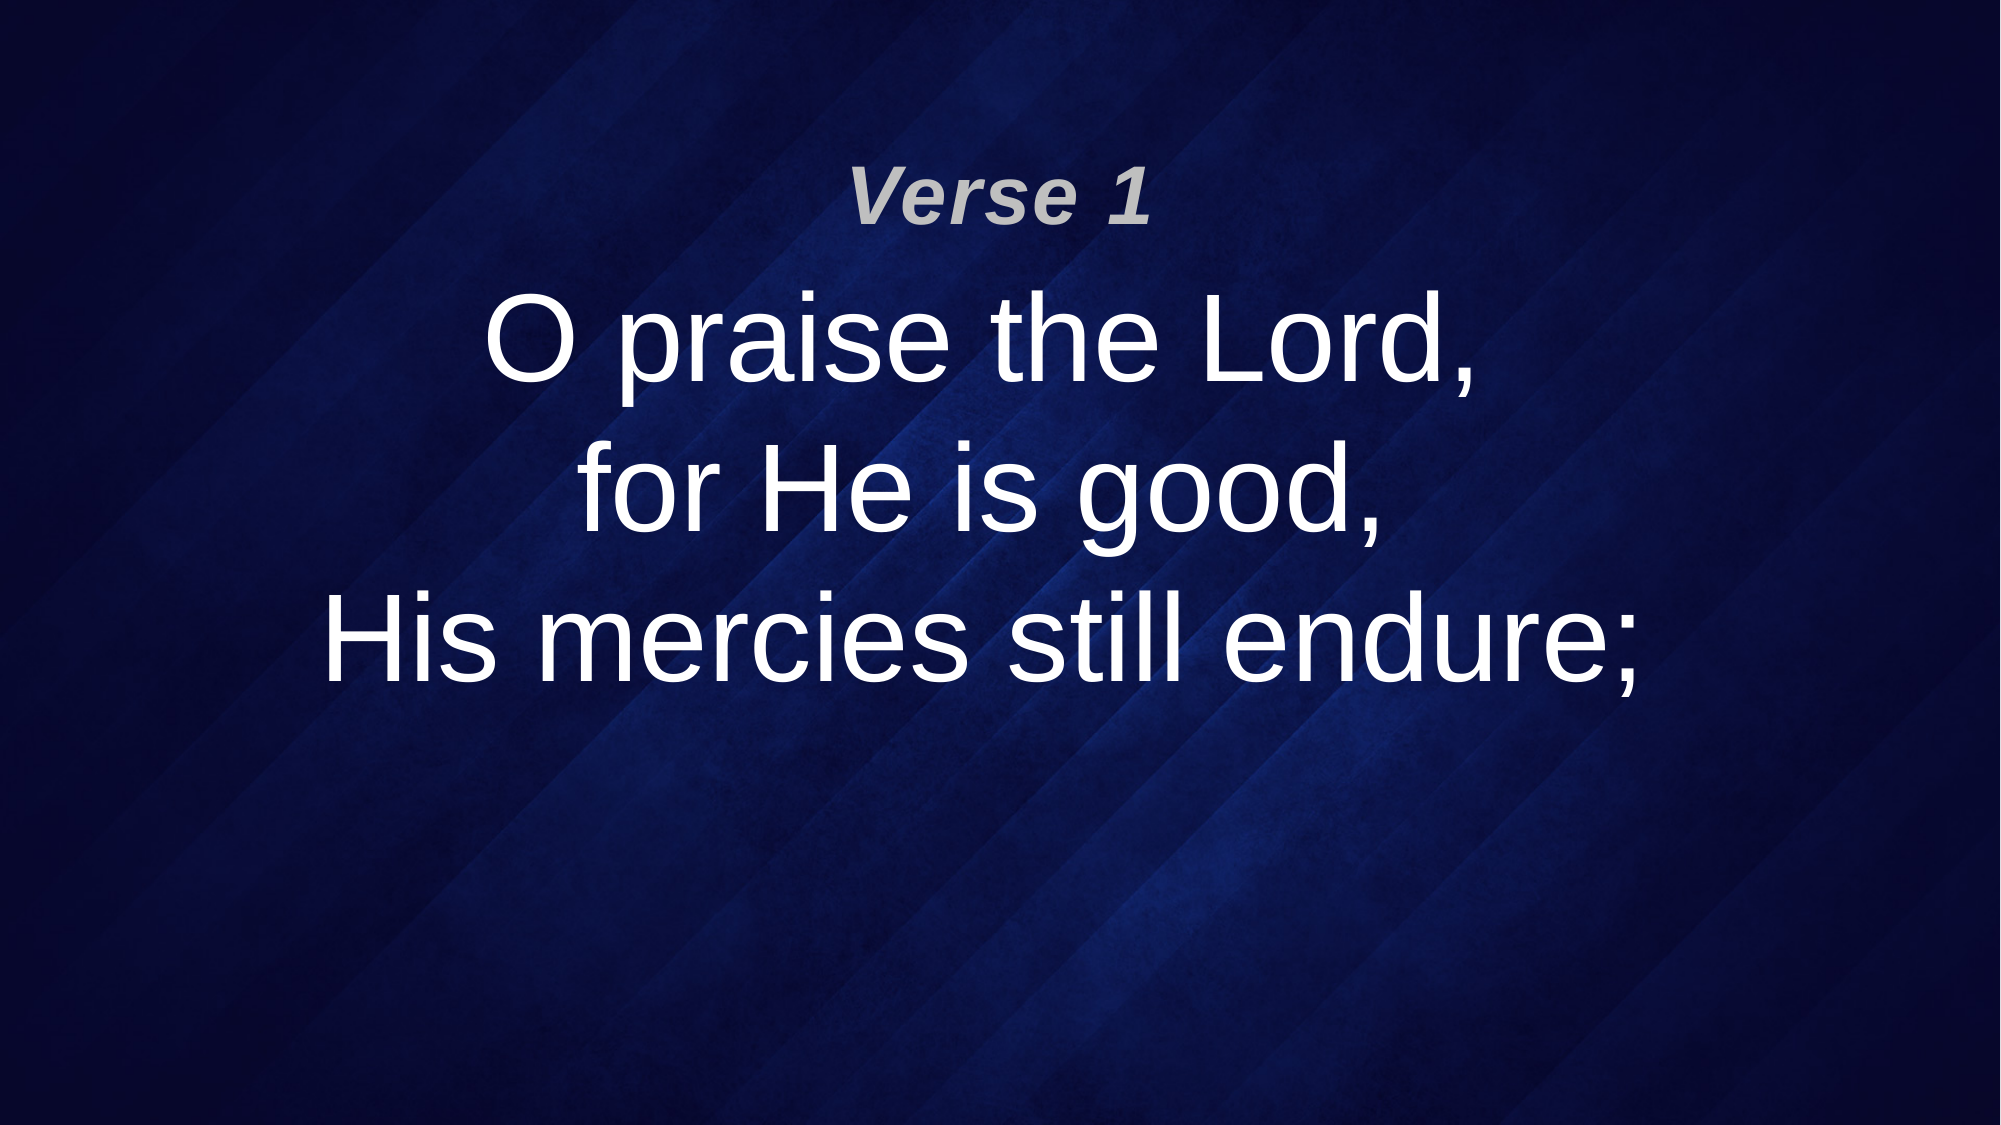

Verse 1
# O praise the Lord, for He is good, His mercies still endure;